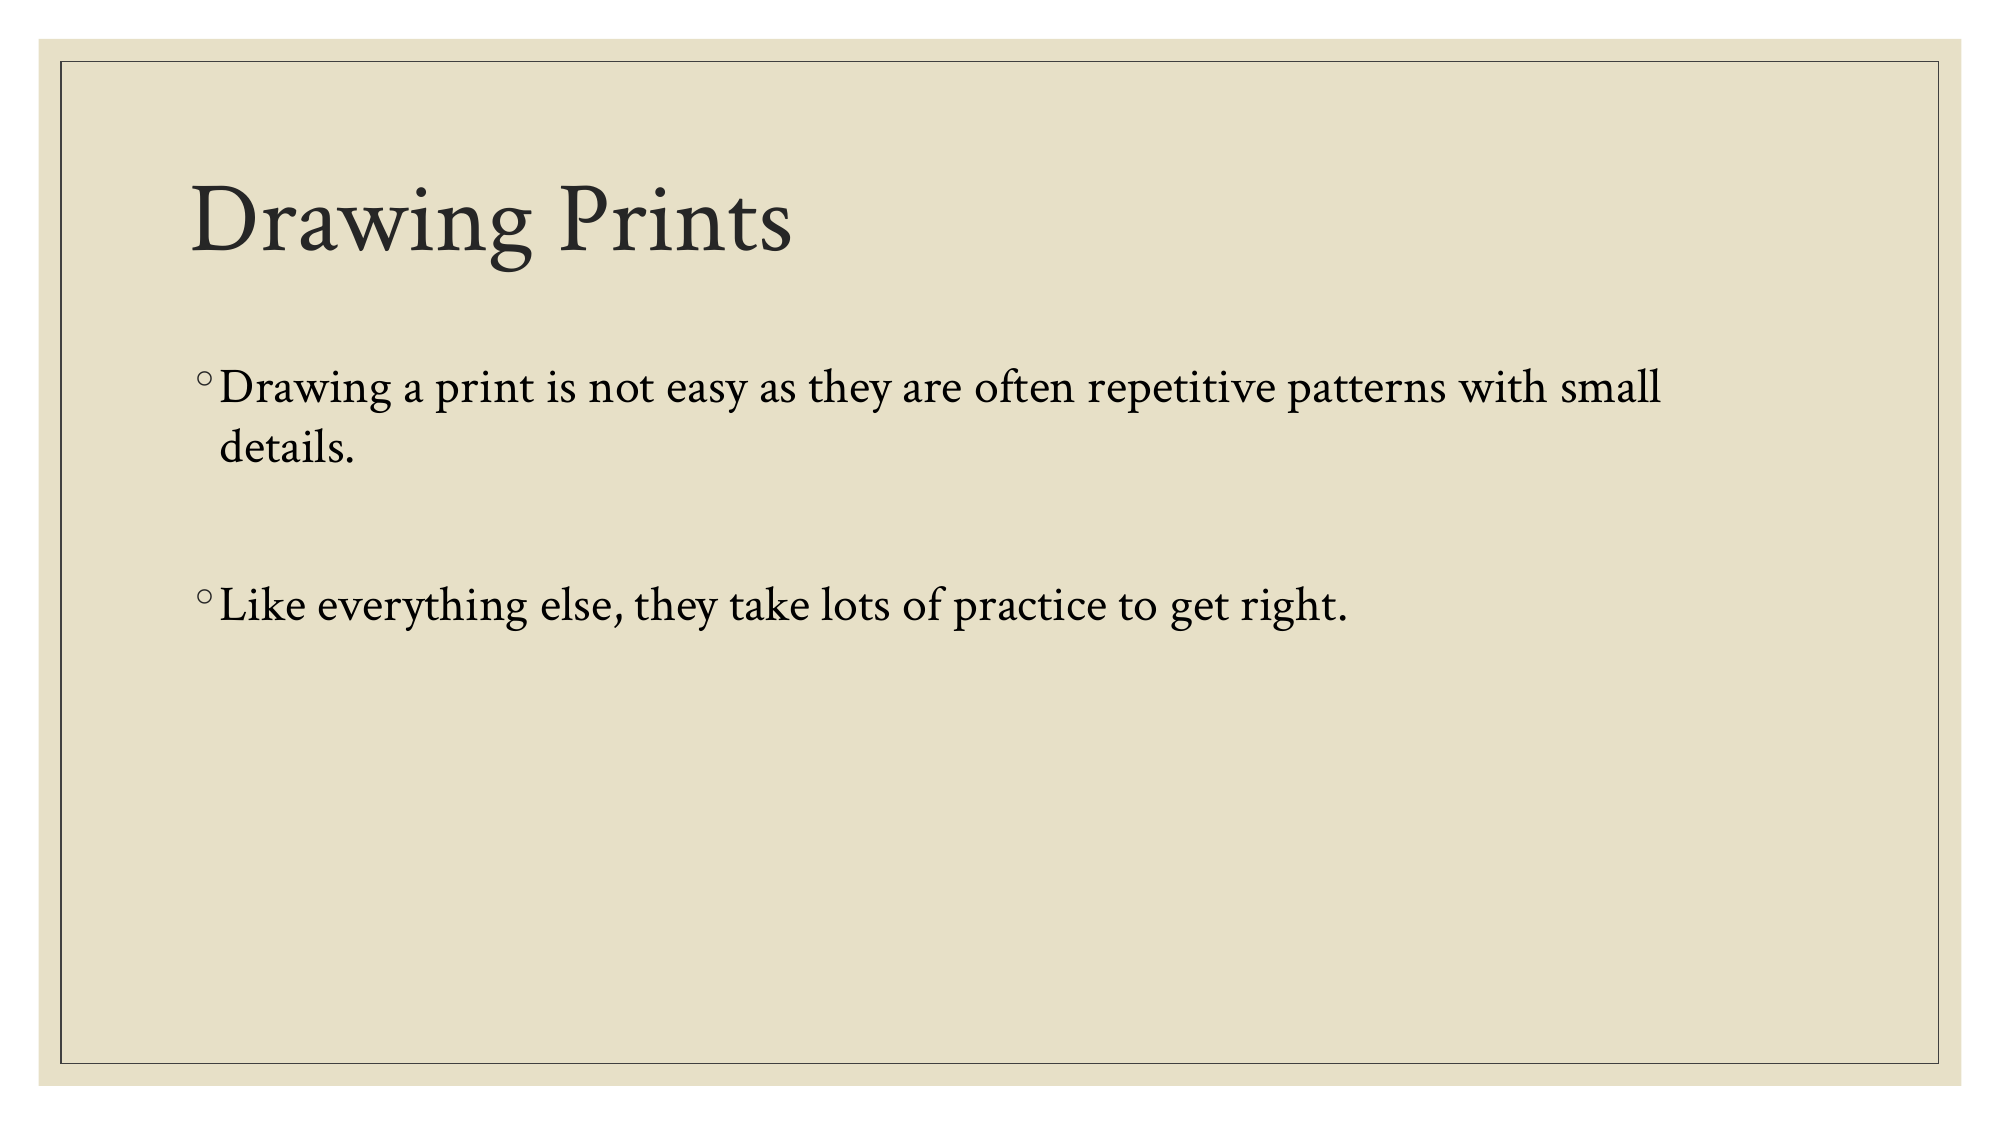

# Drawing Prints
Drawing a print is not easy as they are often repetitive patterns with small details.

Like everything else, they take lots of practice to get right.